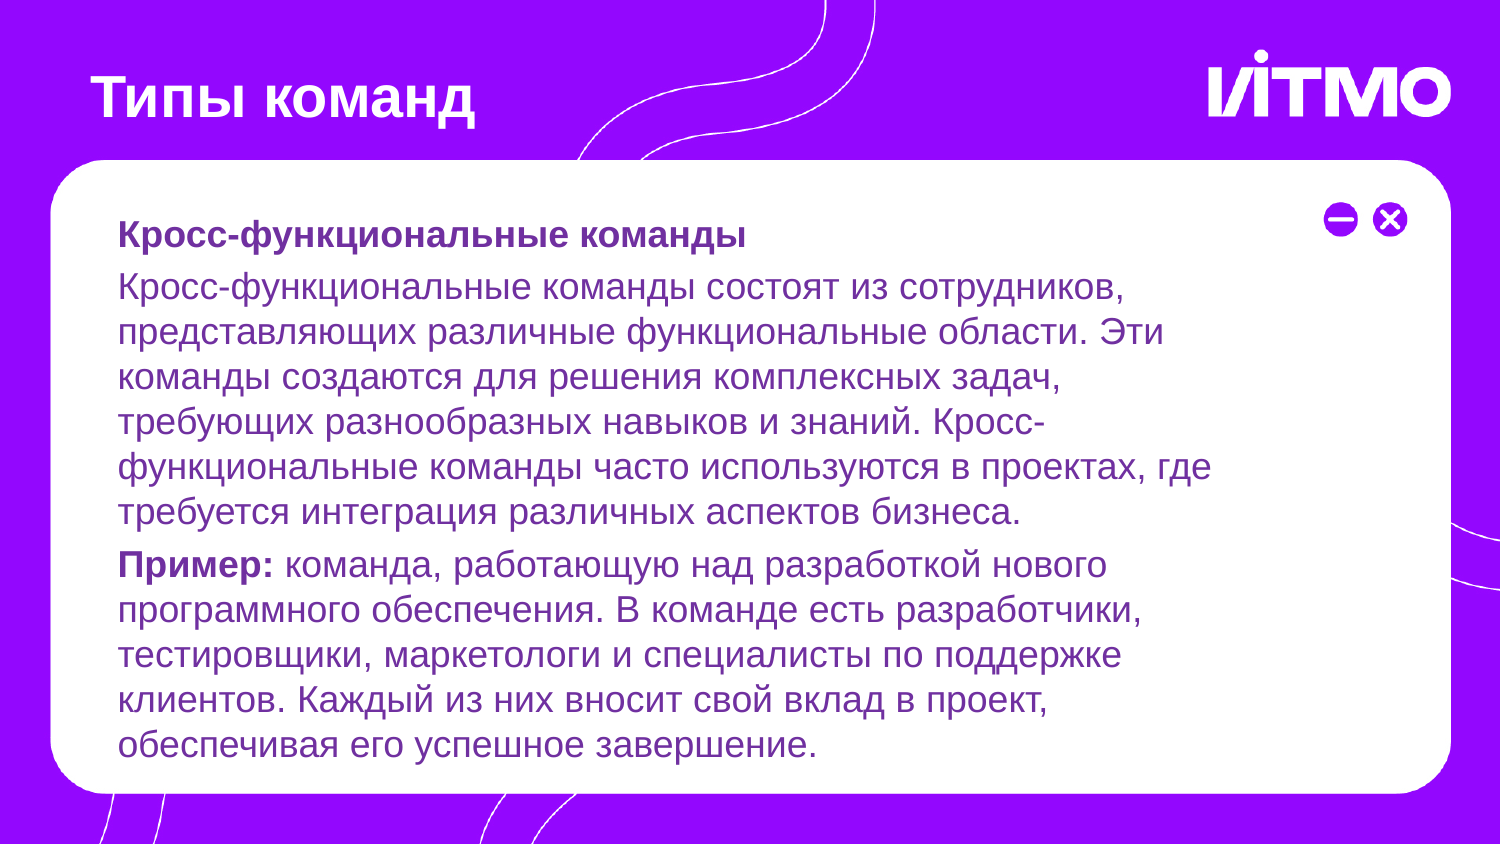

# Типы команд
Кросс-функциональные команды
Кросс-функциональные команды состоят из сотрудников, представляющих различные функциональные области. Эти команды создаются для решения комплексных задач, требующих разнообразных навыков и знаний. Кросс-функциональные команды часто используются в проектах, где требуется интеграция различных аспектов бизнеса.
Пример: команда, работающую над разработкой нового программного обеспечения. В команде есть разработчики, тестировщики, маркетологи и специалисты по поддержке клиентов. Каждый из них вносит свой вклад в проект, обеспечивая его успешное завершение.